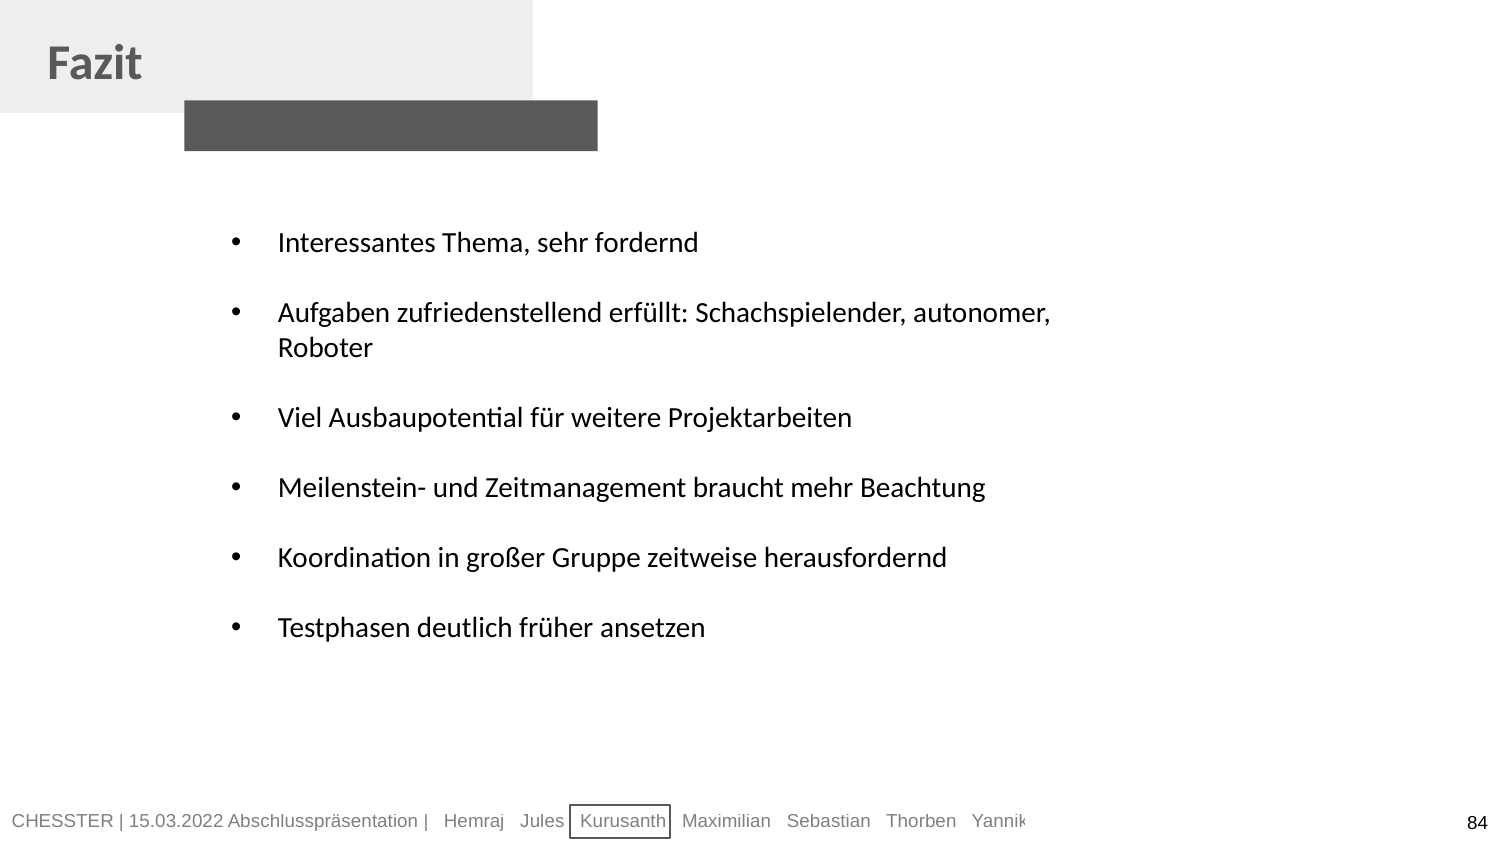

Fazit

Interessantes Thema, sehr fordernd

Aufgaben zufriedenstellend erfüllt: Schachspielender, autonomer, Roboter

Viel Ausbaupotential für weitere Projektarbeiten

Meilenstein- und Zeitmanagement braucht mehr Beachtung

Koordination in großer Gruppe zeitweise herausfordernd

Testphasen deutlich früher ansetzen

84